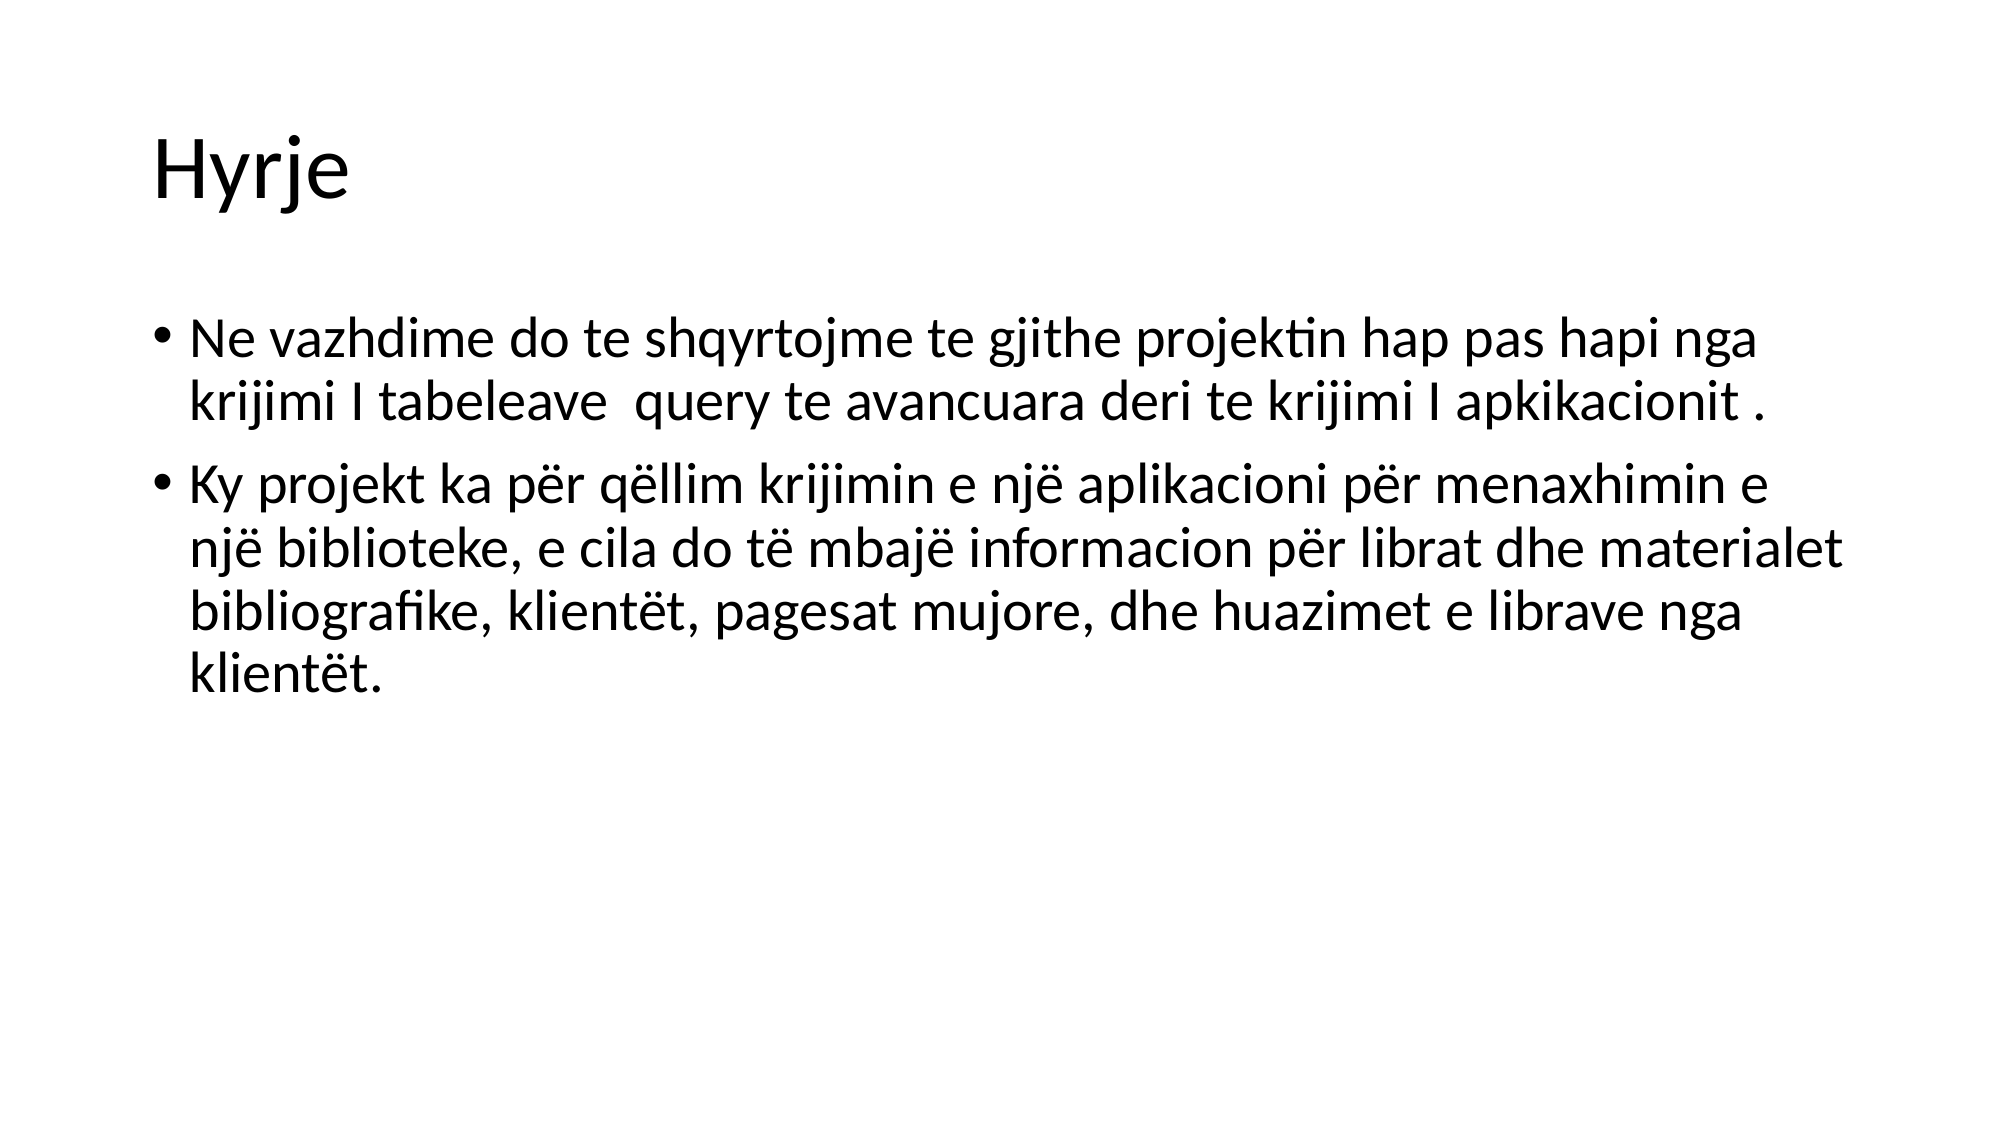

# Hyrje
Ne vazhdime do te shqyrtojme te gjithe projektin hap pas hapi nga krijimi I tabeleave  query te avancuara deri te krijimi I apkikacionit .
Ky projekt ka për qëllim krijimin e një aplikacioni për menaxhimin e një biblioteke, e cila do të mbajë informacion për librat dhe materialet bibliografike, klientët, pagesat mujore, dhe huazimet e librave nga klientët.